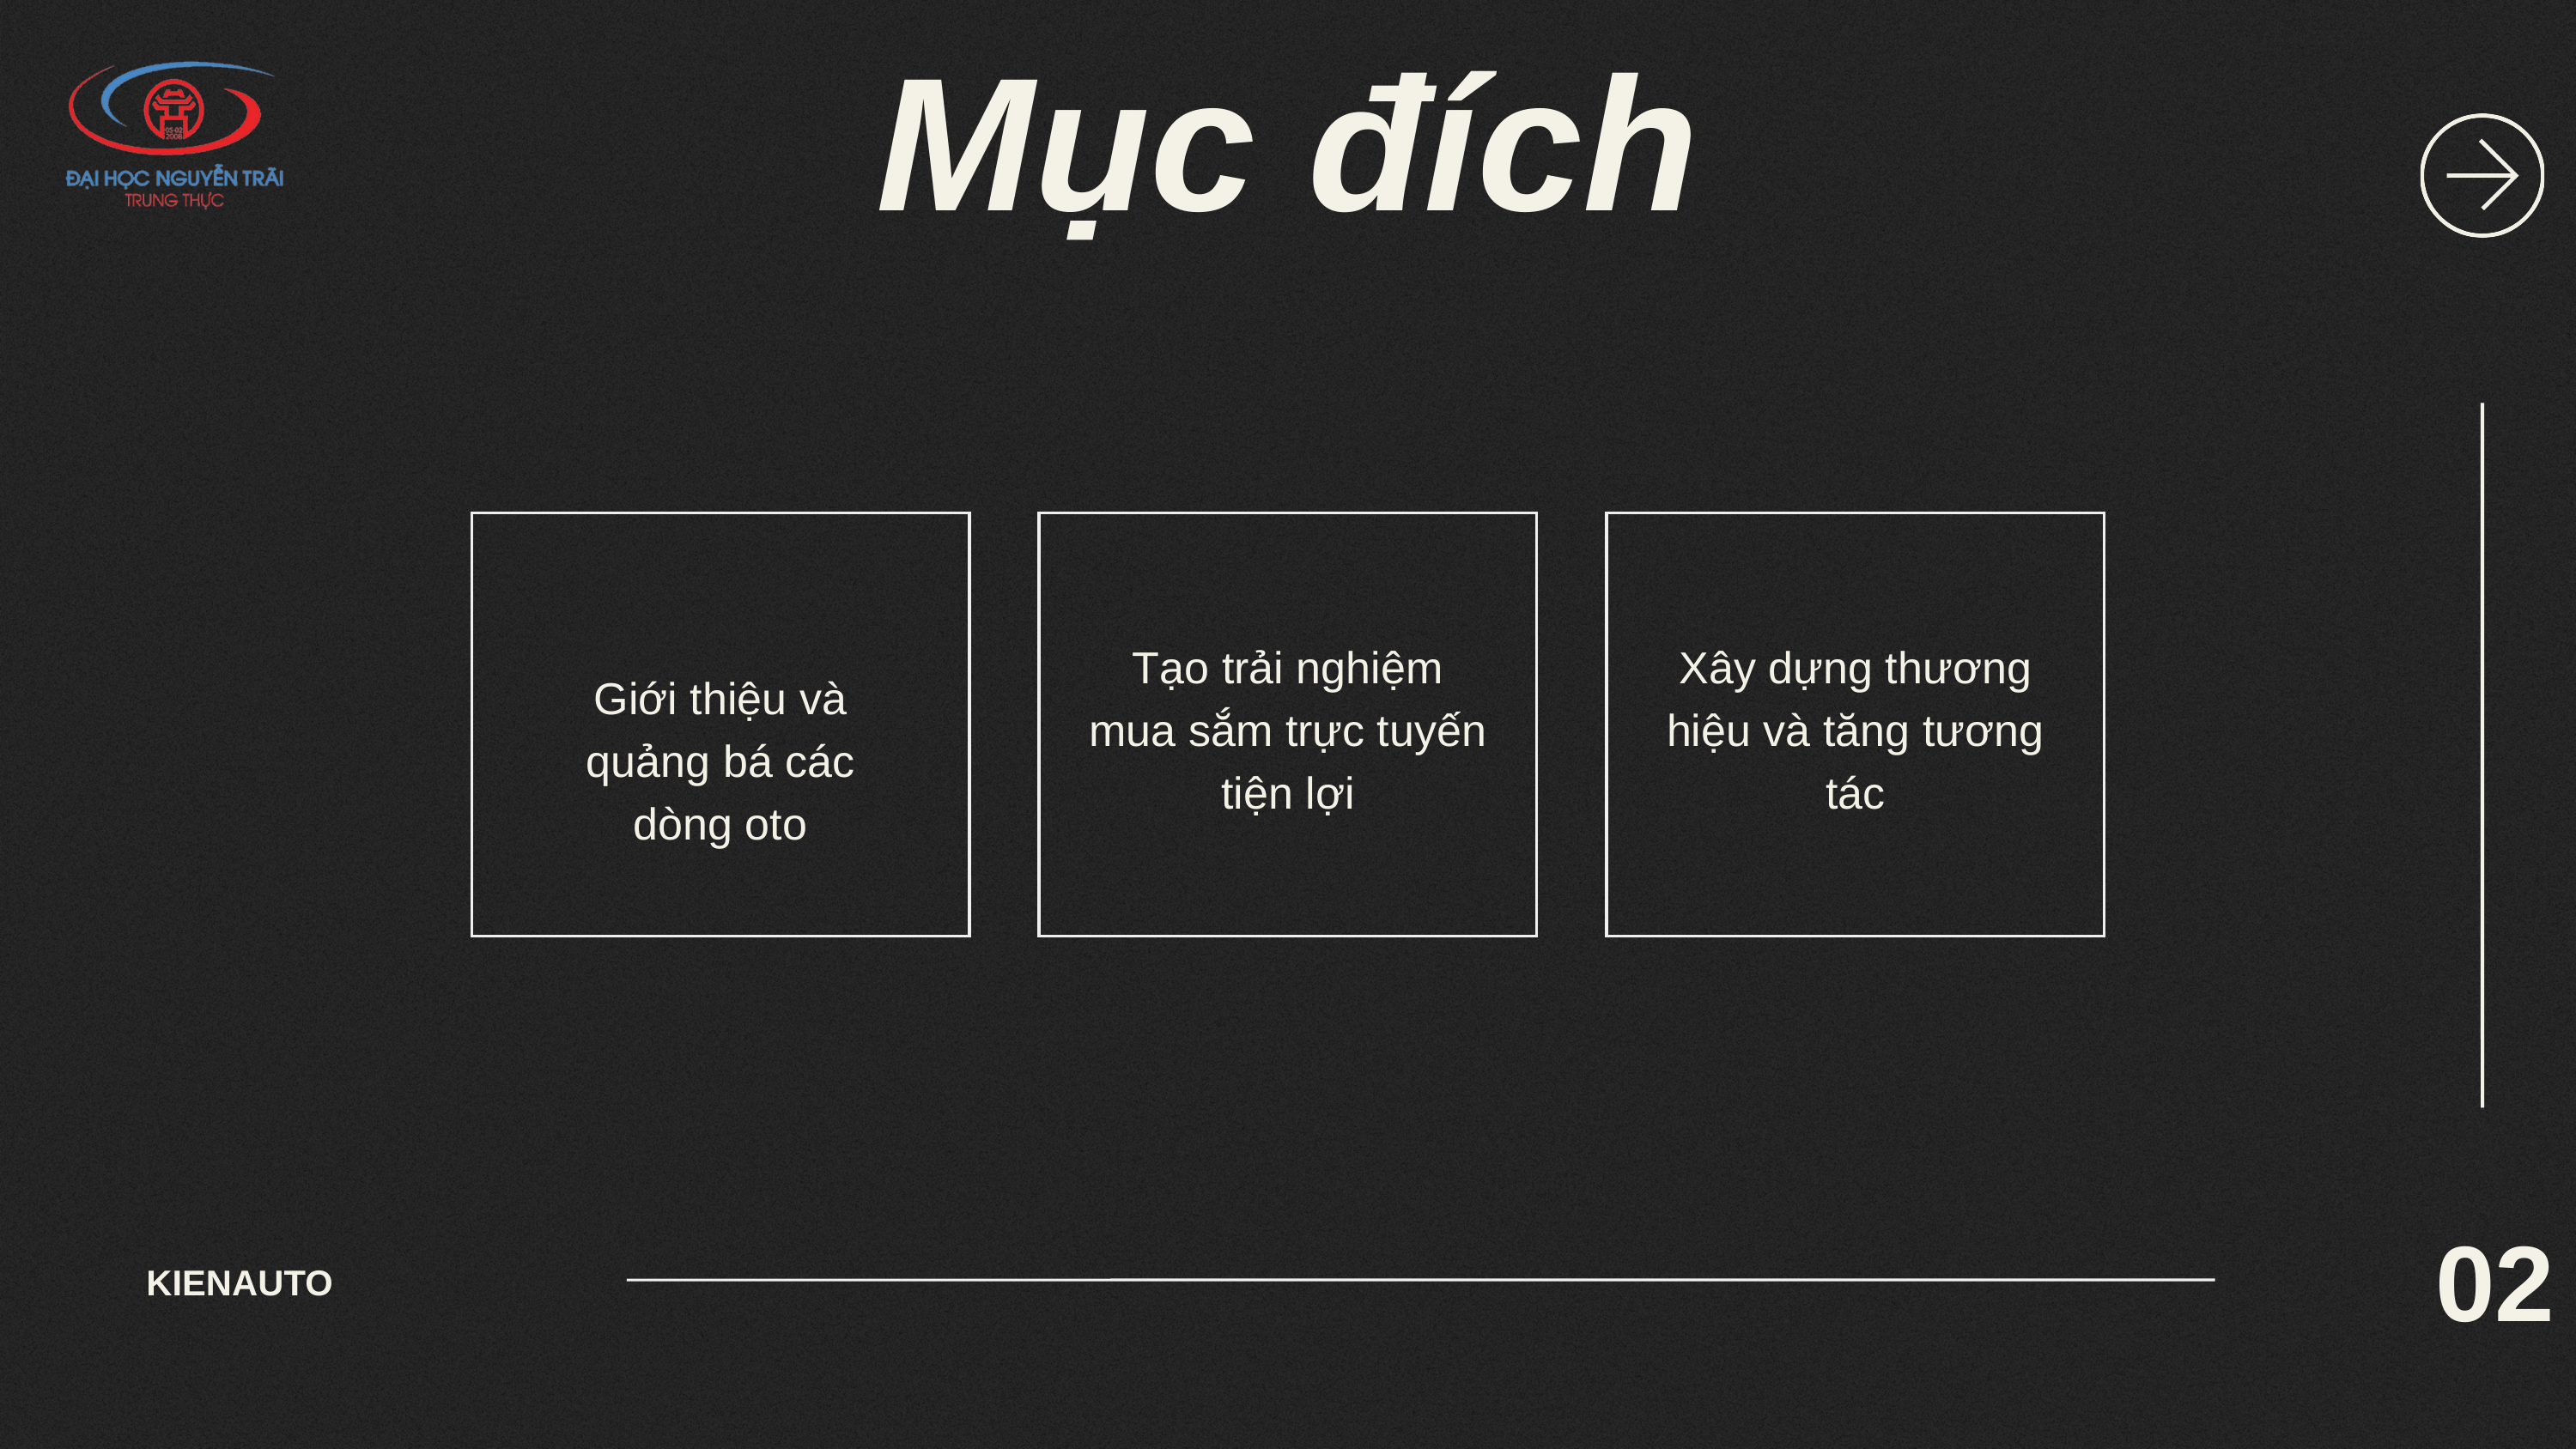

Mục đích

02

Tạo trải nghiệm mua sắm trực tuyến tiện lợi
Xây dựng thương hiệu và tăng tương tác
Giới thiệu và quảng bá các dòng oto
KIENAUTO